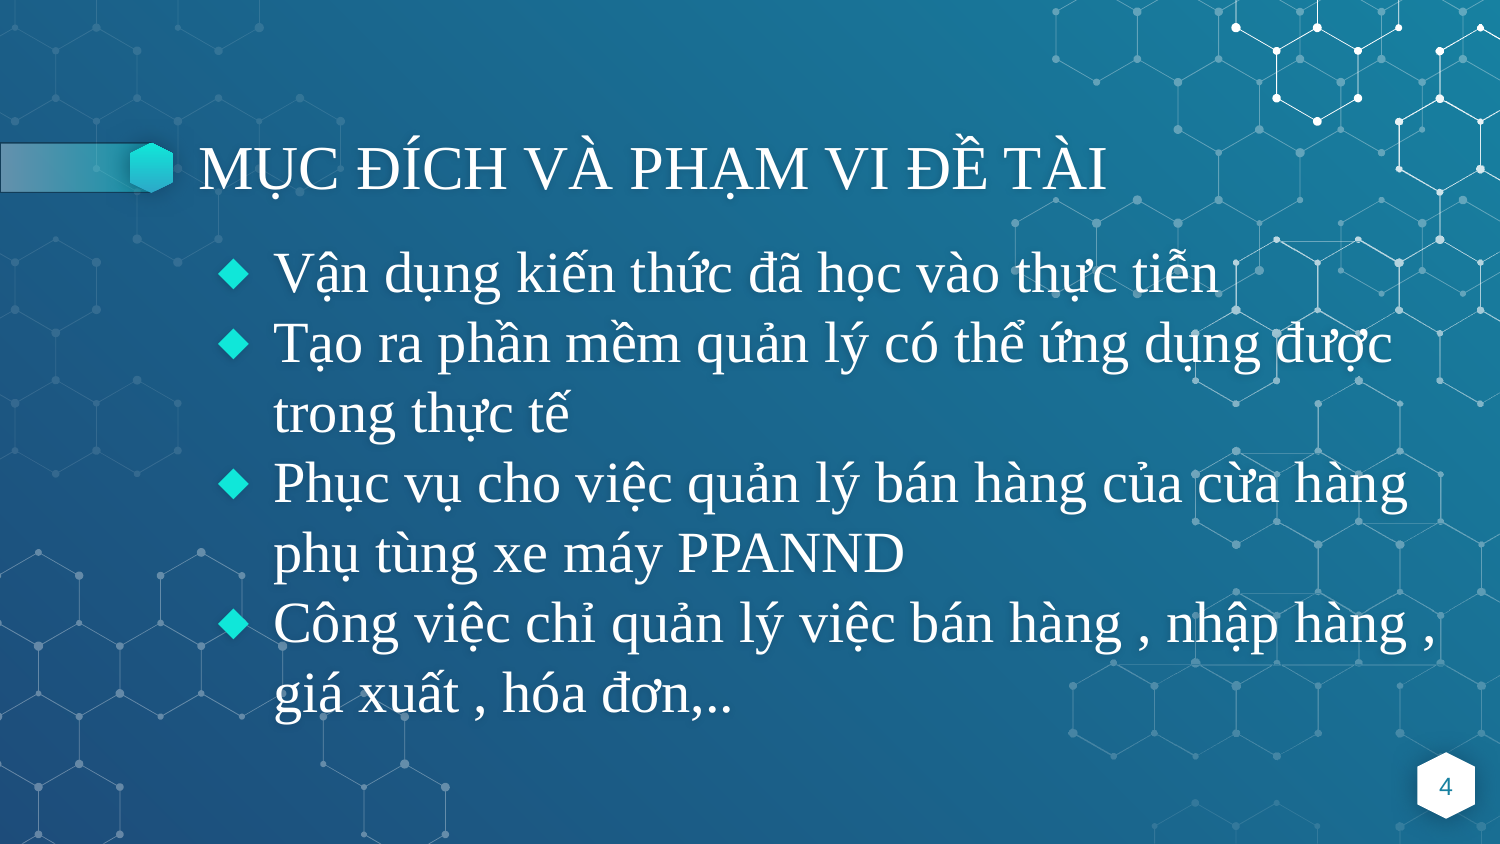

# MỤC ĐÍCH VÀ PHẠM VI ĐỀ TÀI
Vận dụng kiến thức đã học vào thực tiễn
Tạo ra phần mềm quản lý có thể ứng dụng được trong thực tế
Phục vụ cho việc quản lý bán hàng của cừa hàng phụ tùng xe máy PPANND
Công việc chỉ quản lý việc bán hàng , nhập hàng , giá xuất , hóa đơn,..

4